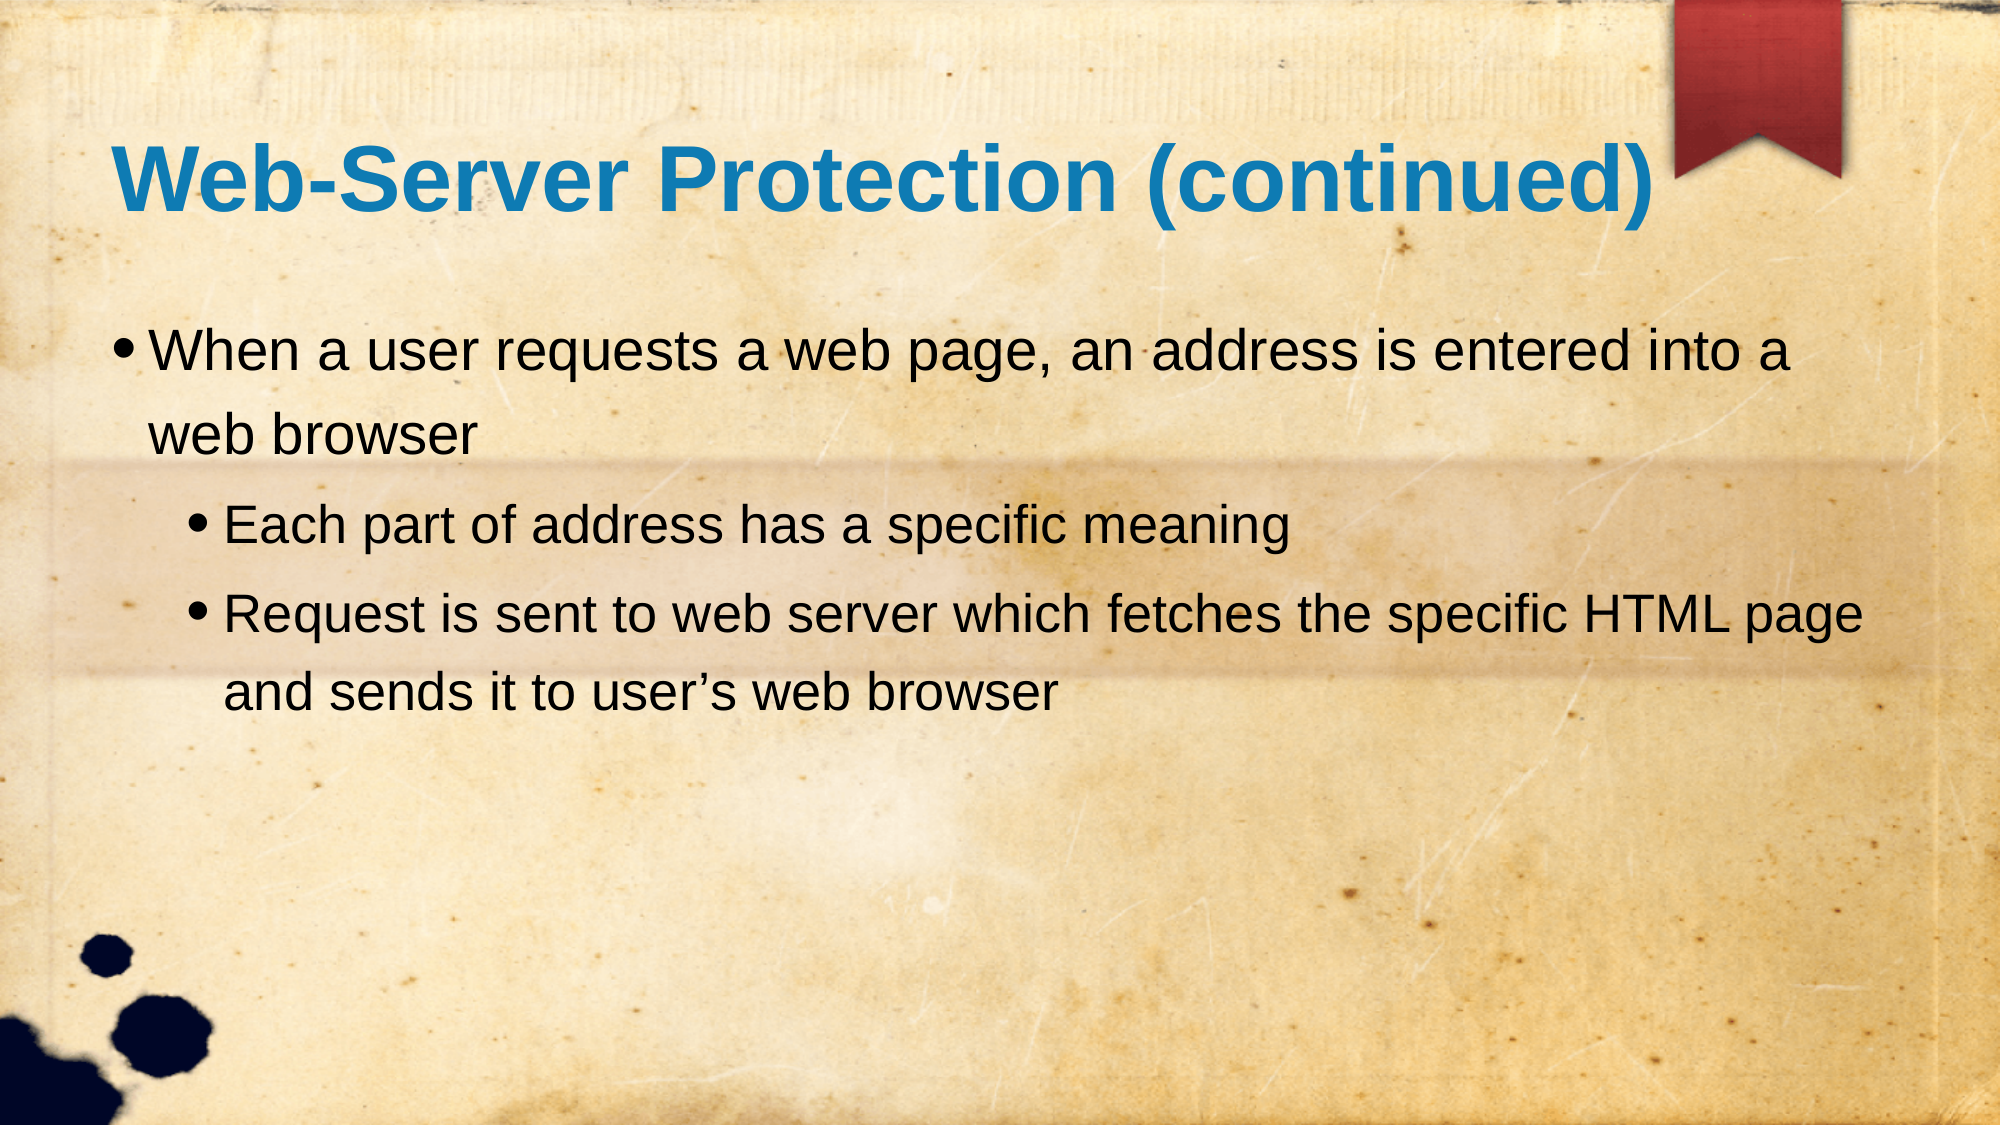

Web-Server Protection (continued)
When a user requests a web page, an address is entered into a web browser
Each part of address has a specific meaning
Request is sent to web server which fetches the specific HTML page and sends it to user’s web browser